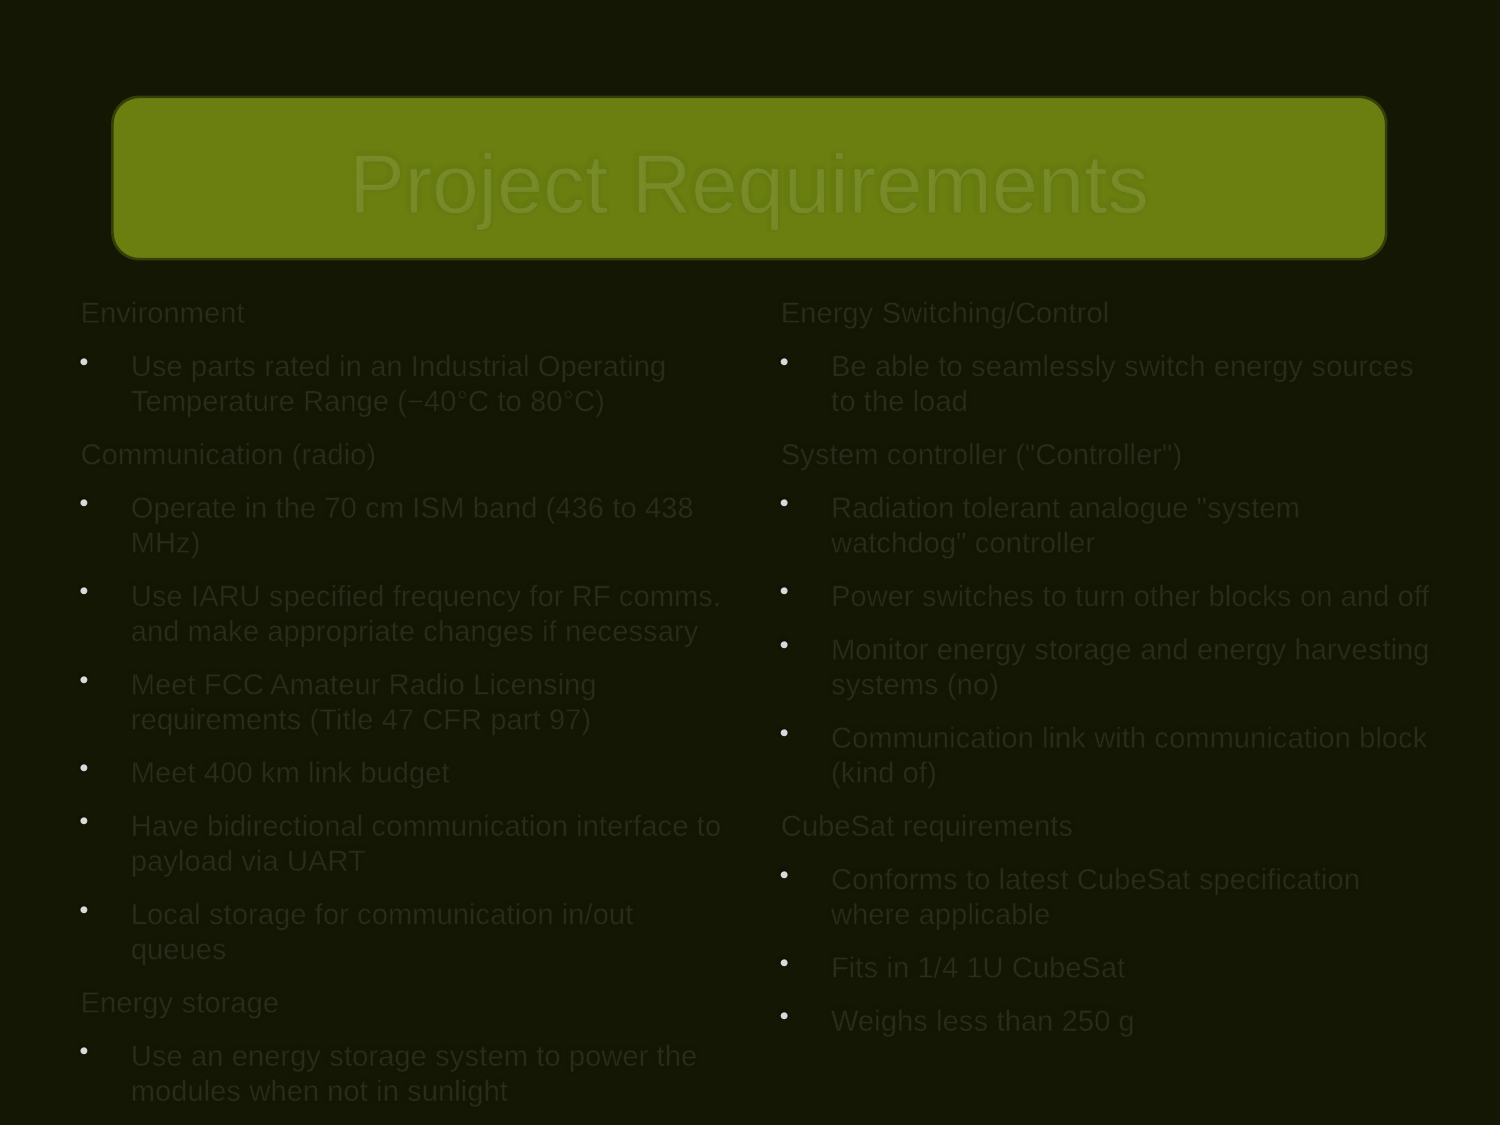

# Project Requirements
Environment
Use parts rated in an Industrial Operating Temperature Range (−40°C to 80°C)
Communication (radio)
Operate in the 70 cm ISM band (436 to 438 MHz)
Use IARU specified frequency for RF comms. and make appropriate changes if necessary
Meet FCC Amateur Radio Licensing requirements (Title 47 CFR part 97)
Meet 400 km link budget
Have bidirectional communication interface to payload via UART
Local storage for communication in/out queues
Energy storage
Use an energy storage system to power the modules when not in sunlight
Energy Switching/Control
Be able to seamlessly switch energy sources to the load
System controller ("Controller")
Radiation tolerant analogue "system watchdog" controller
Power switches to turn other blocks on and off
Monitor energy storage and energy harvesting systems (no)
Communication link with communication block (kind of)
CubeSat requirements
Conforms to latest CubeSat specification where applicable
Fits in 1/4 1U CubeSat
Weighs less than 250 g